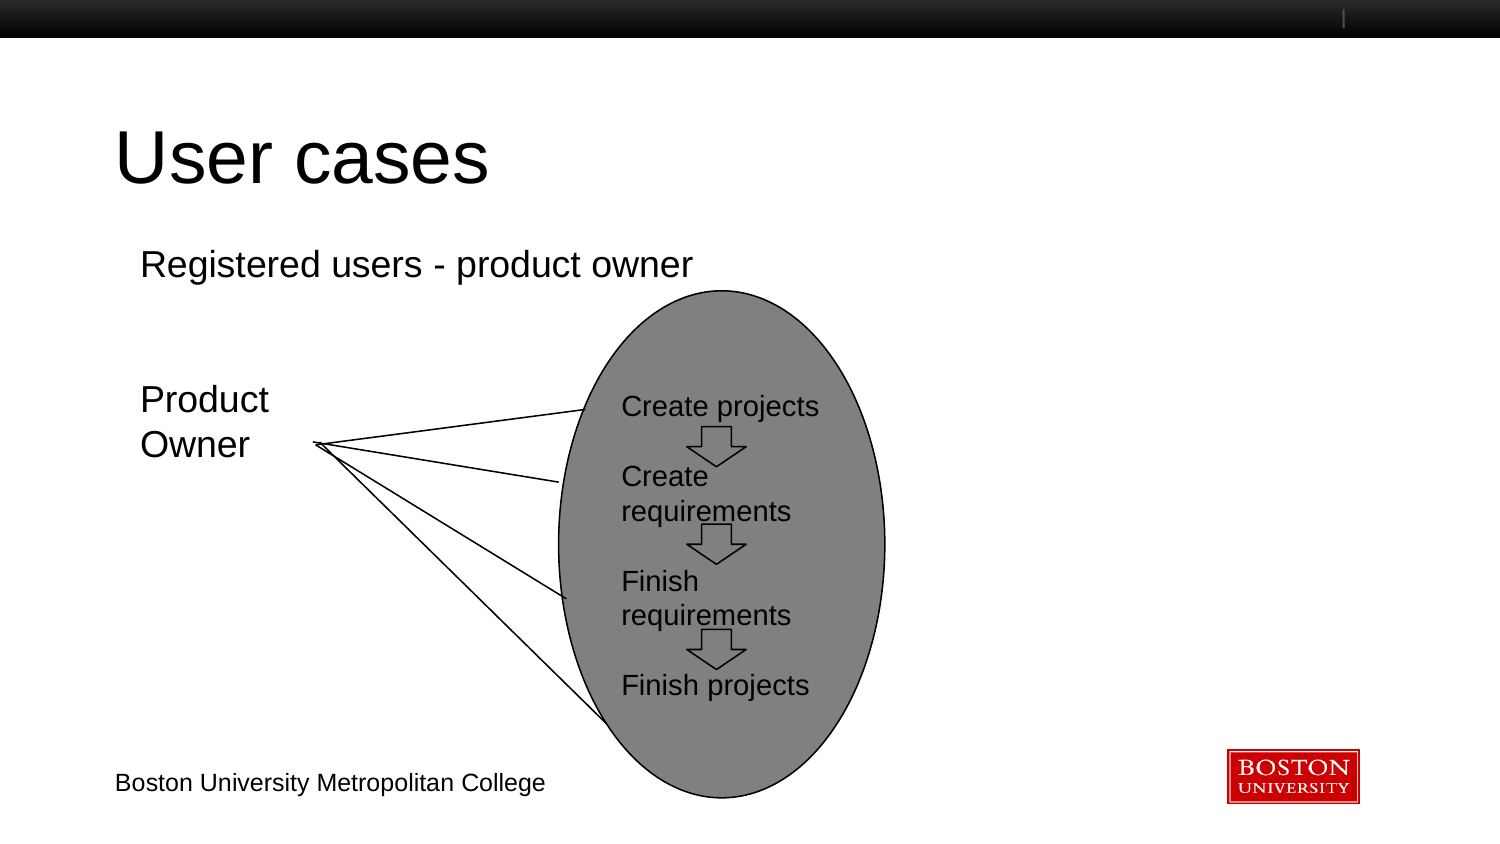

# User cases
Registered users - product owner

Product
Owner
Create projects

Create requirements

Finish requirements

Finish projects